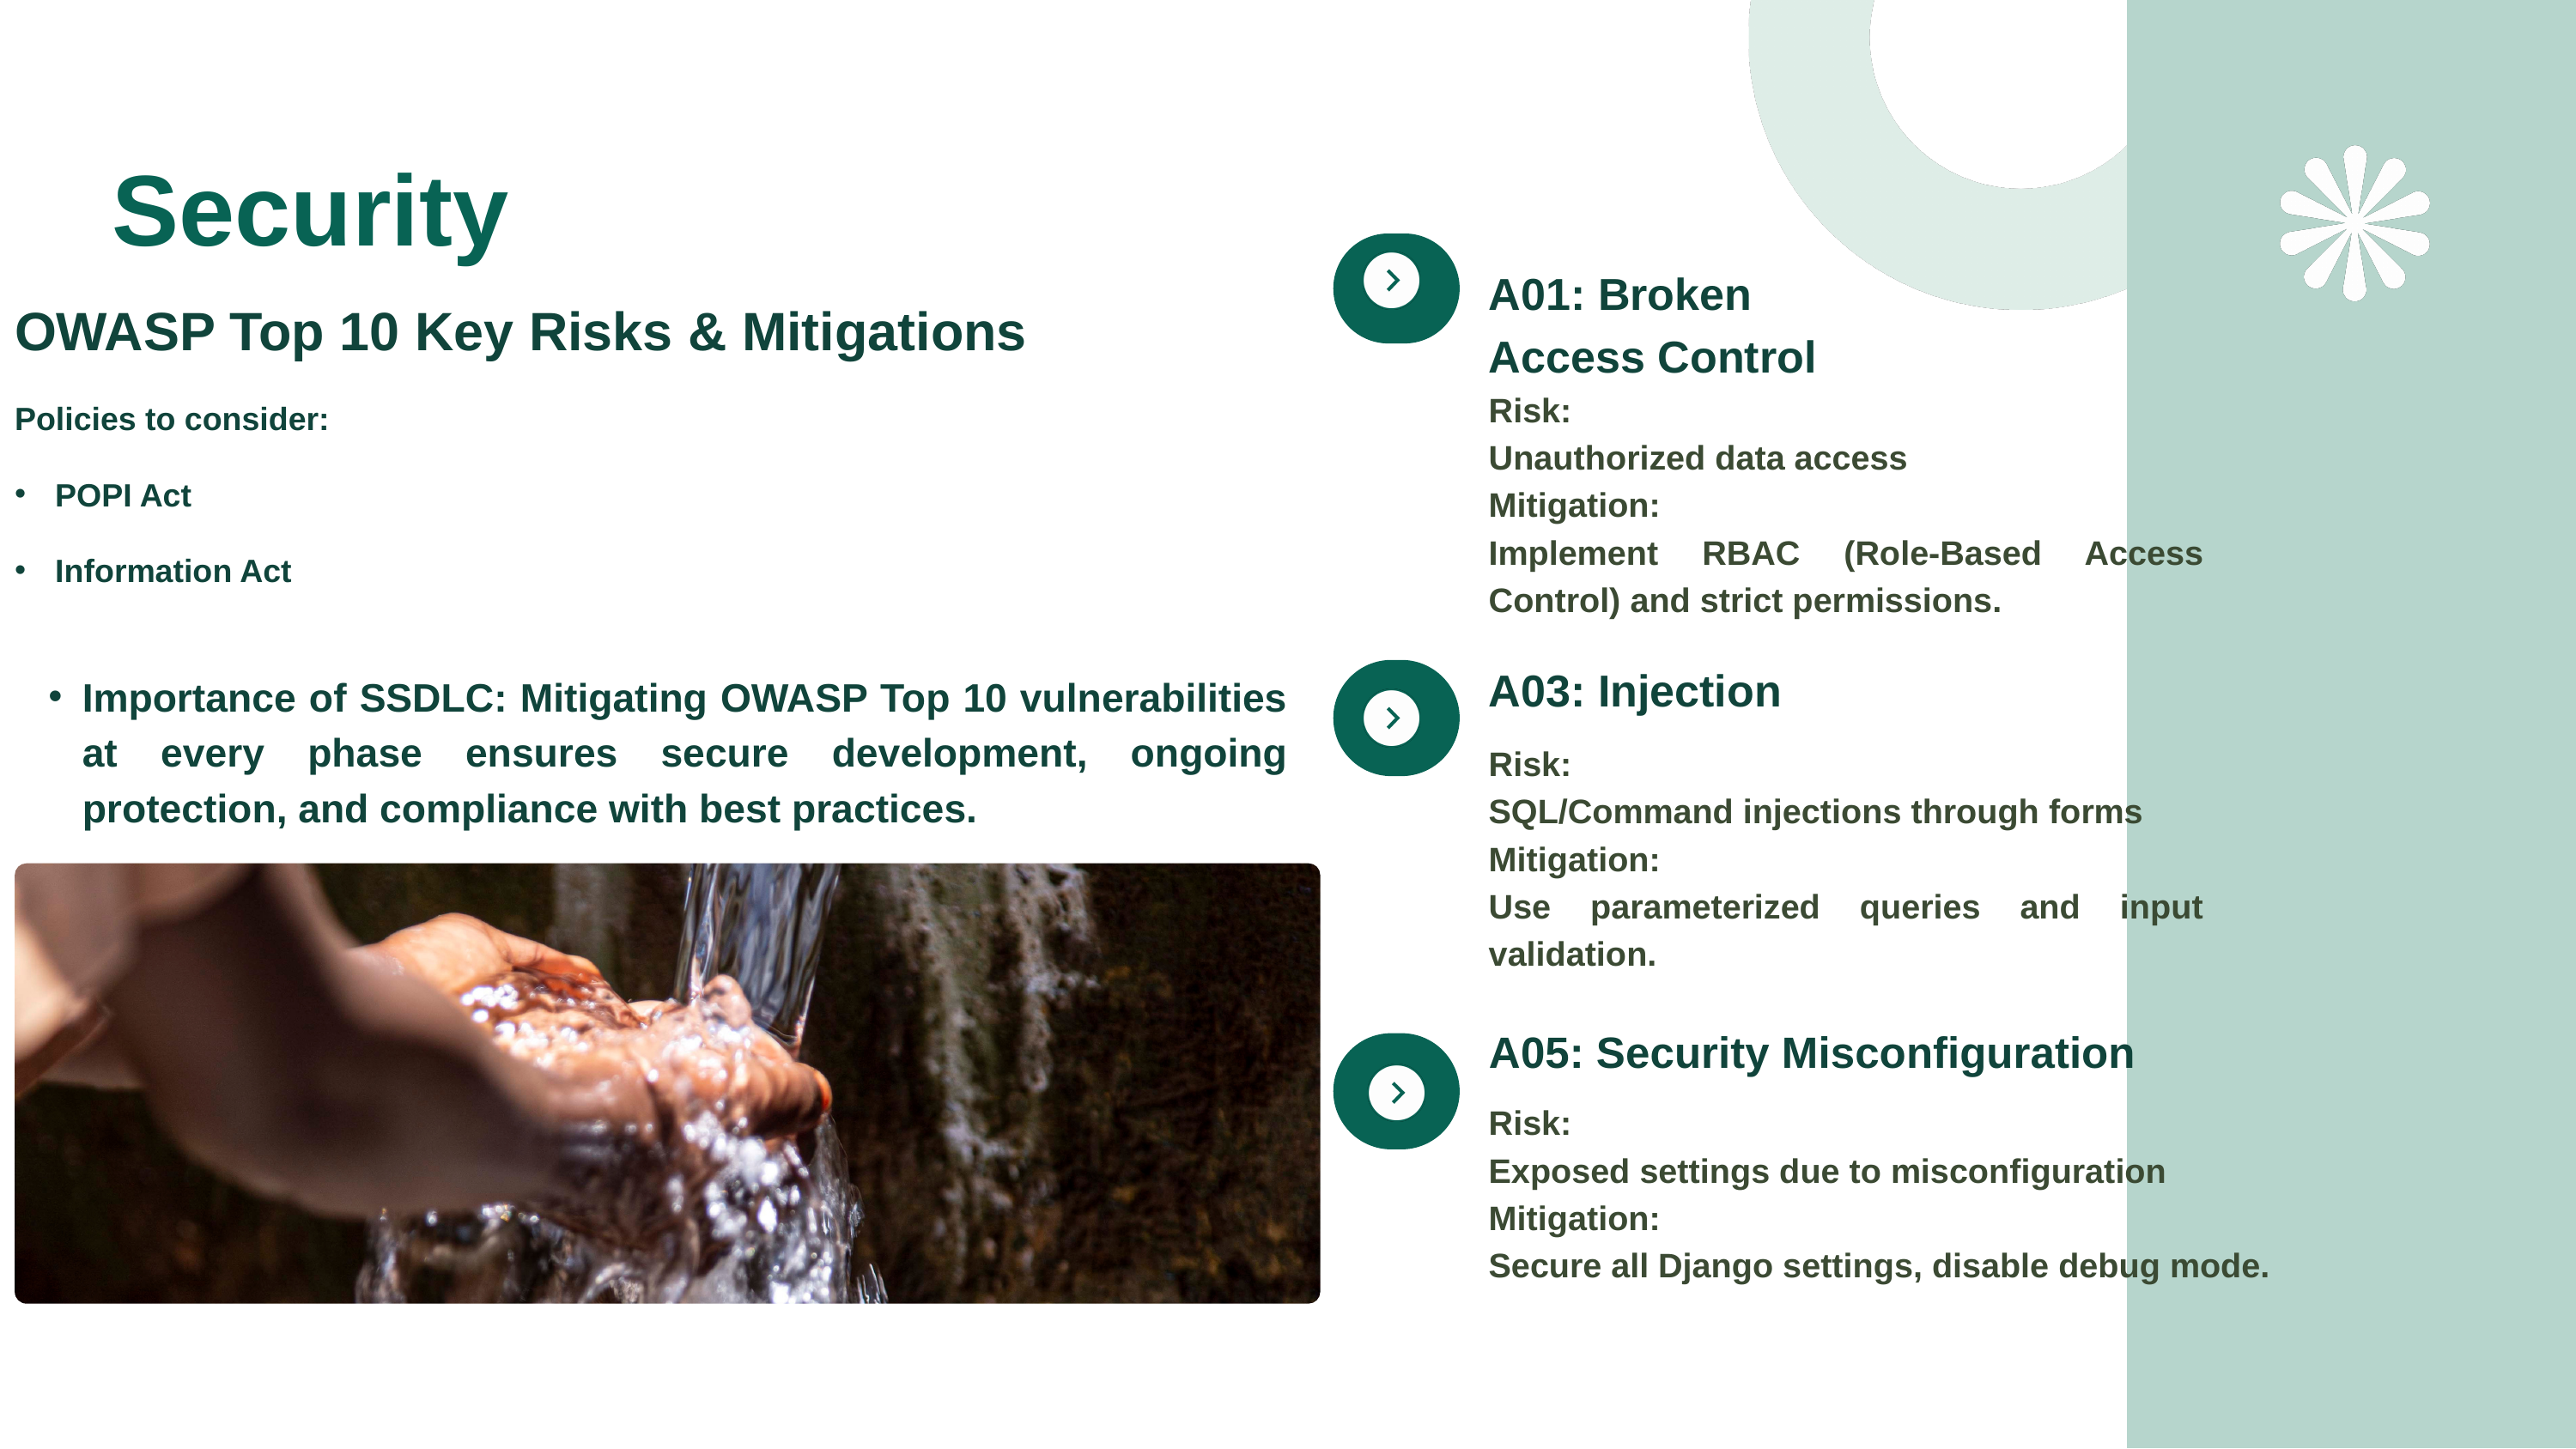

Security

A01: Broken Access Control
OWASP Top 10 Key Risks & Mitigations
Policies to consider:
POPI Act
Information Act

Importance of SSDLC: Mitigating OWASP Top 10 vulnerabilities at every phase ensures secure development, ongoing protection, and compliance with best practices.

Risk:
Unauthorized data access
Mitigation:
Implement RBAC (Role-Based Access Control) and strict permissions.

A03: Injection

Risk:
SQL/Command injections through forms
Mitigation:
Use parameterized queries and input validation.

A05: Security Misconfiguration

Risk:
Exposed settings due to misconfiguration
Mitigation:
Secure all Django settings, disable debug mode.